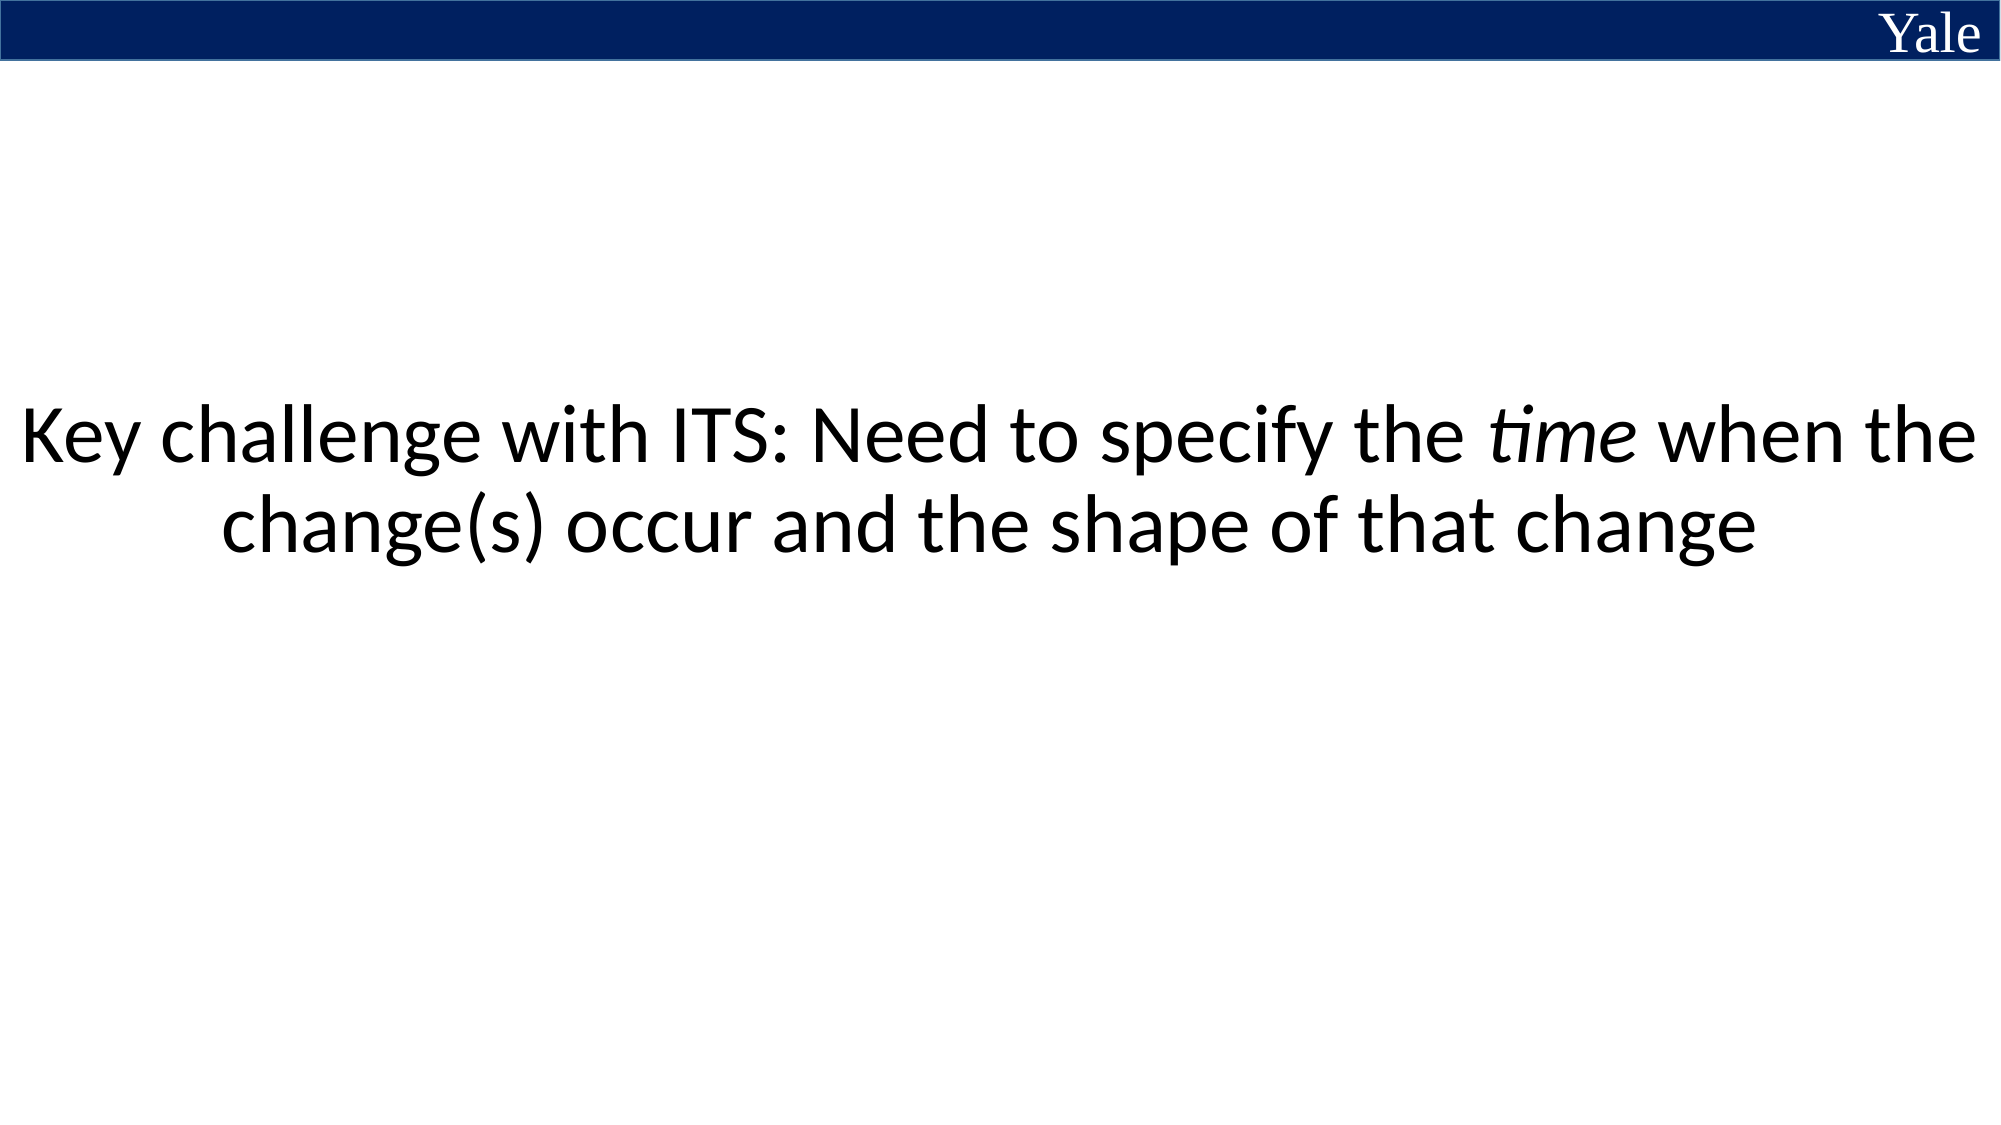

# Key challenge with ITS: Need to specify the time when the change(s) occur and the shape of that change